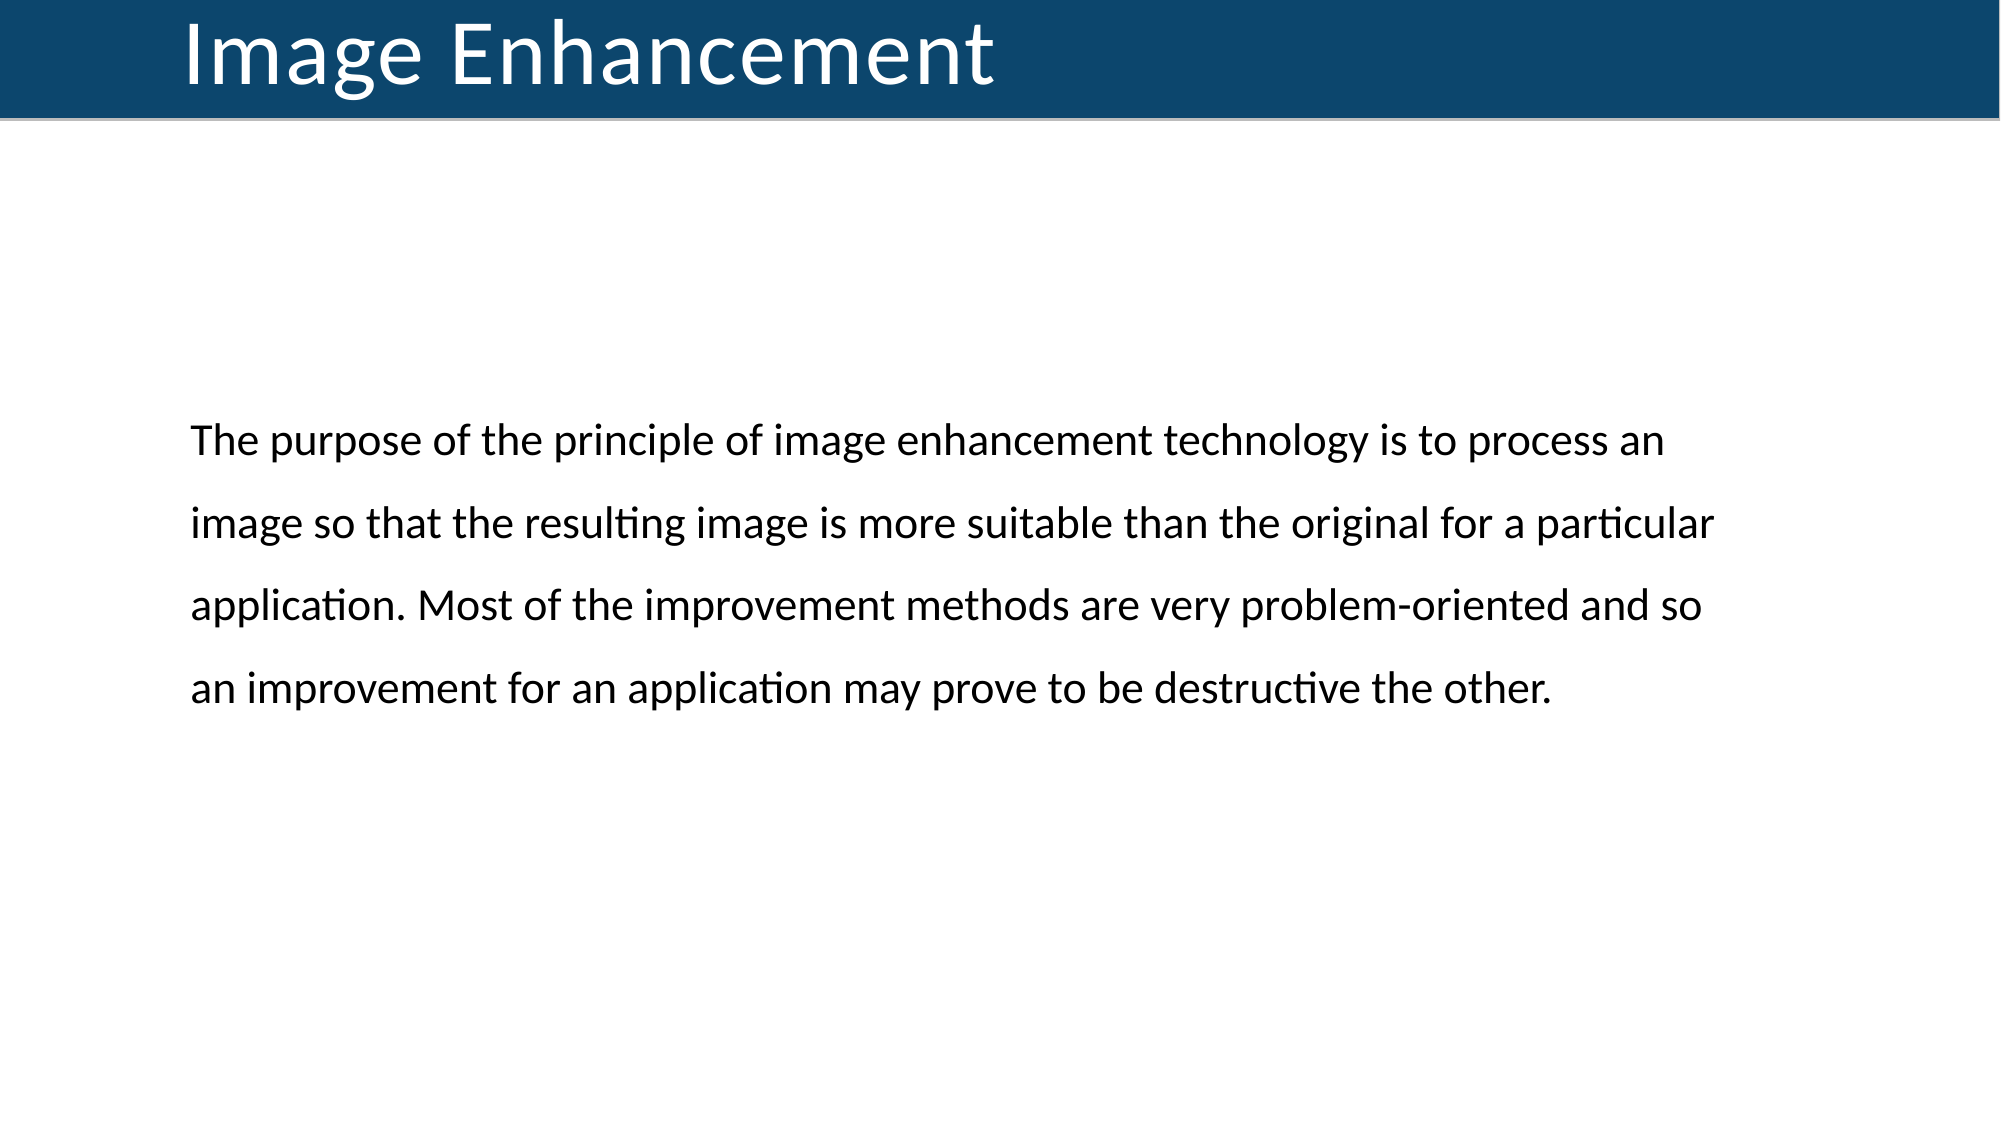

# Image Enhancement
The purpose of the principle of image enhancement technology is to process an image so that the resulting image is more suitable than the original for a particular application. Most of the improvement methods are very problem-oriented and so an improvement for an application may prove to be destructive the other.